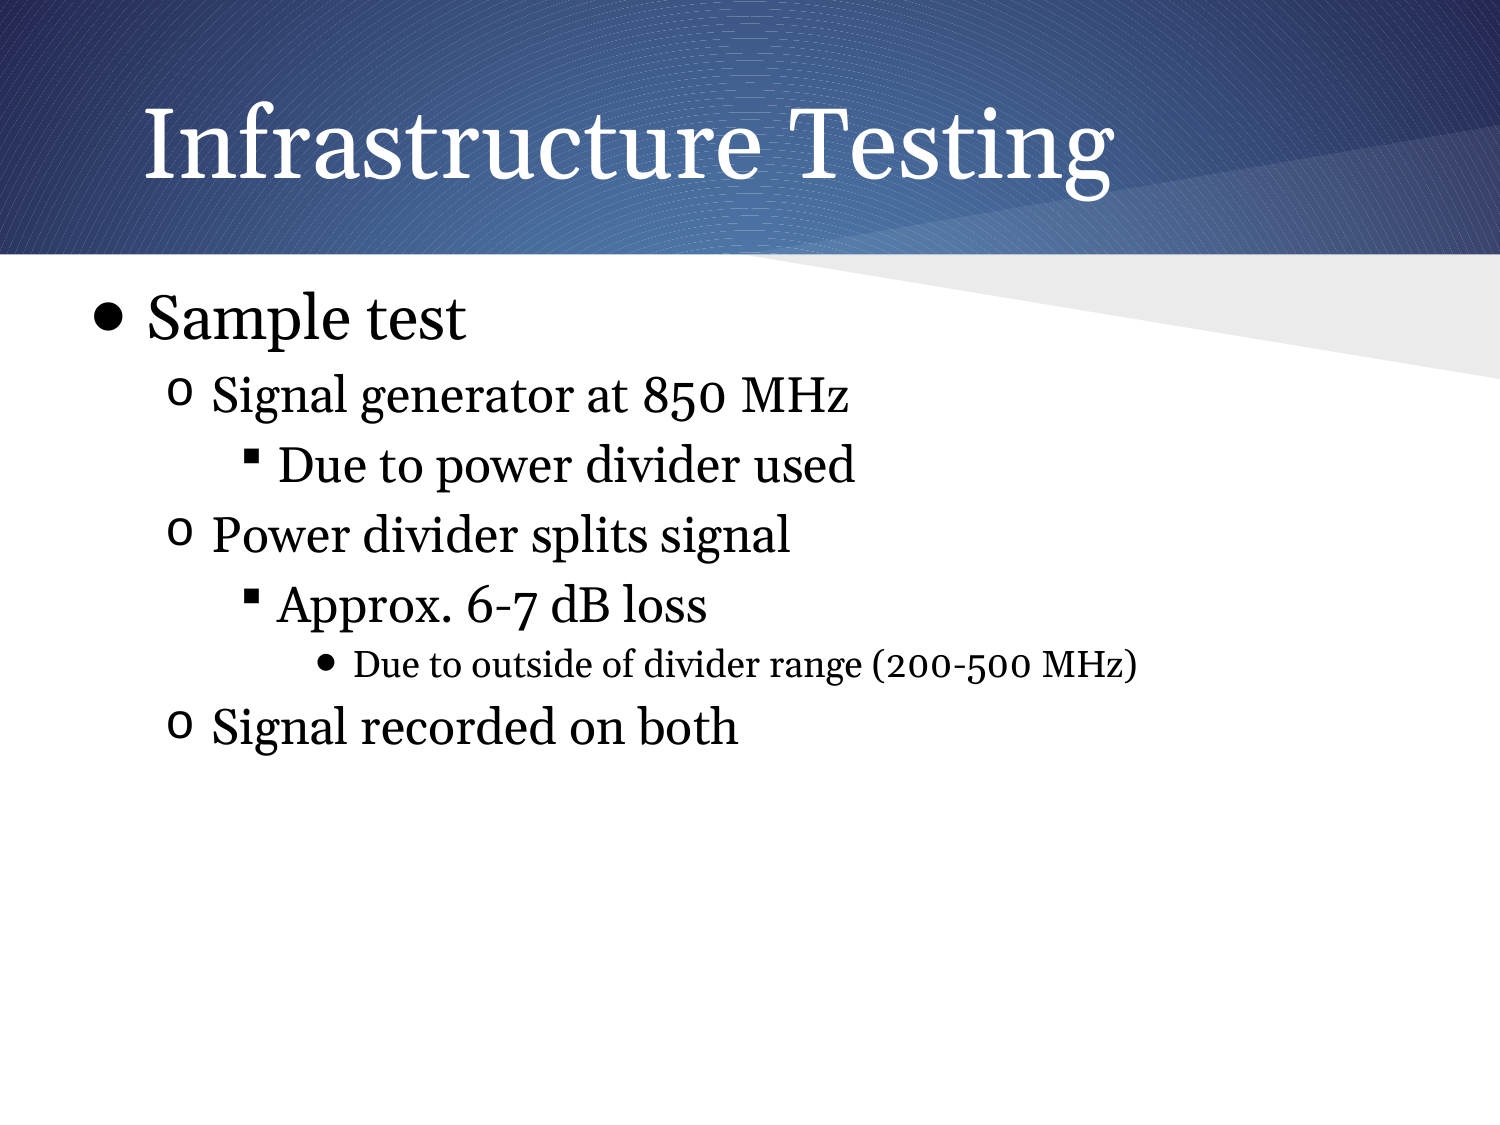

# Infrastructure Testing
Sample test
Signal generator at 850 MHz
Due to power divider used
Power divider splits signal
Approx. 6-7 dB loss
Due to outside of divider range (200-500 MHz)
Signal recorded on both